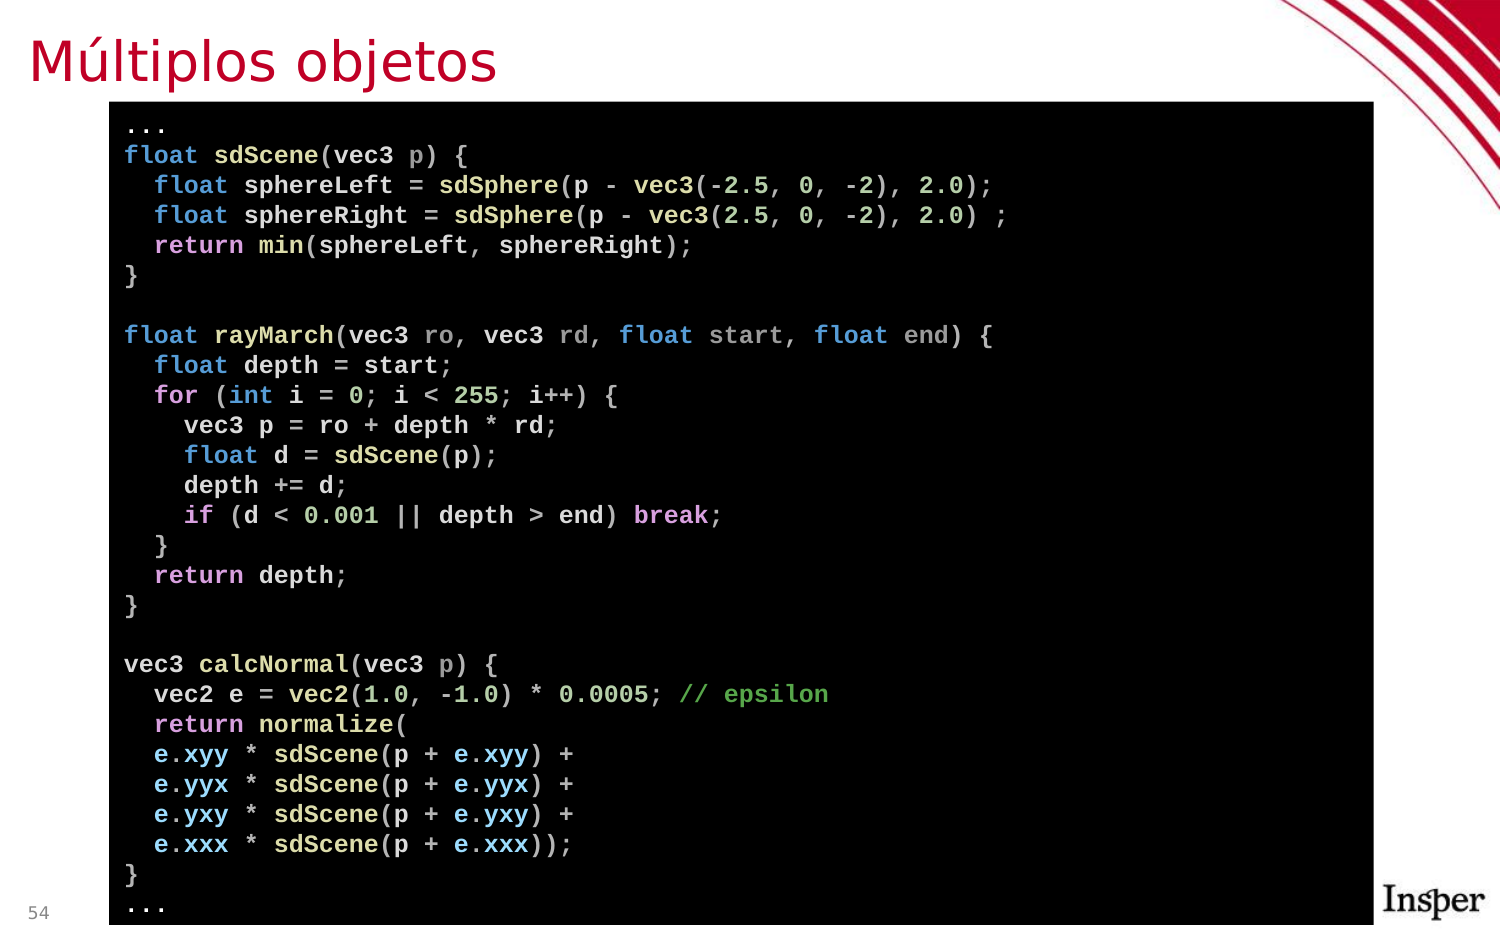

# Múltiplos objetos
...
float sdScene(vec3 p) {
  float sphereLeft = sdSphere(p - vec3(-2.5, 0, -2), 2.0);
  float sphereRight = sdSphere(p - vec3(2.5, 0, -2), 2.0) ;
  return min(sphereLeft, sphereRight);
}

float rayMarch(vec3 ro, vec3 rd, float start, float end) {
  float depth = start;
  for (int i = 0; i < 255; i++) {
    vec3 p = ro + depth * rd;
    float d = sdScene(p);
    depth += d;
    if (d < 0.001 || depth > end) break;
  }
  return depth;
}

vec3 calcNormal(vec3 p) {
  vec2 e = vec2(1.0, -1.0) * 0.0005; // epsilon
  return normalize(
  e.xyy * sdScene(p + e.xyy) +
  e.yyx * sdScene(p + e.yyx) +
  e.yxy * sdScene(p + e.yxy) +
  e.xxx * sdScene(p + e.xxx));
}
...
54